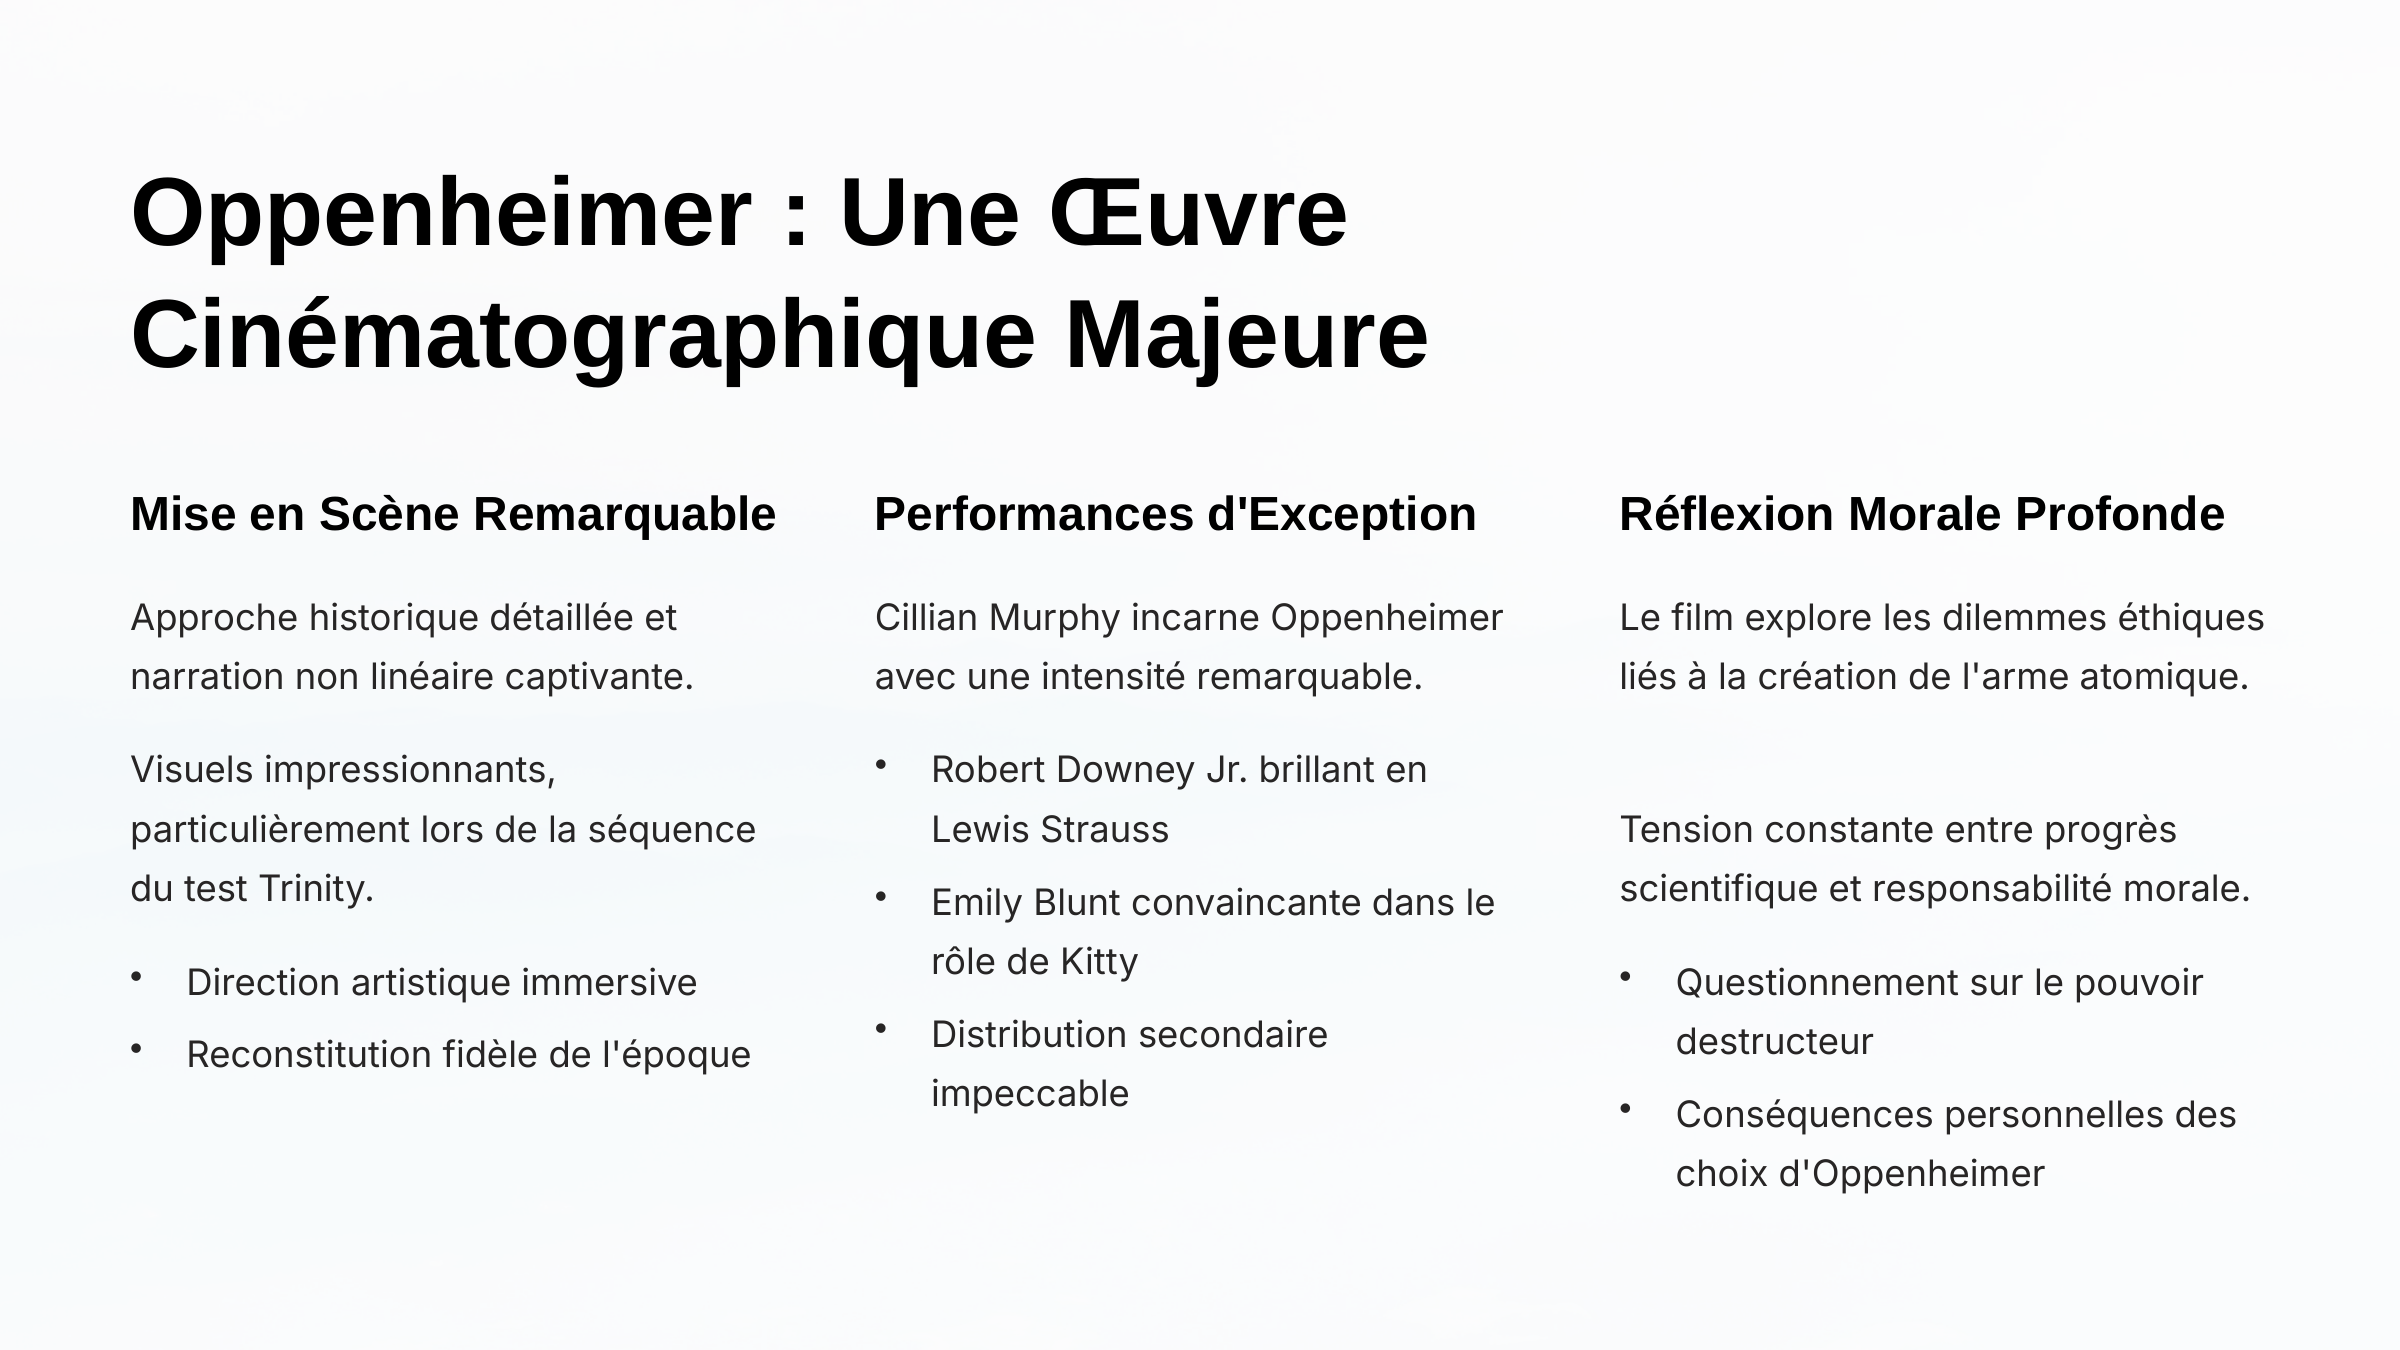

Oppenheimer : Une Œuvre Cinématographique Majeure
Mise en Scène Remarquable
Performances d'Exception
Réflexion Morale Profonde
Approche historique détaillée et narration non linéaire captivante.
Cillian Murphy incarne Oppenheimer avec une intensité remarquable.
Le film explore les dilemmes éthiques liés à la création de l'arme atomique.
Visuels impressionnants, particulièrement lors de la séquence du test Trinity.
Robert Downey Jr. brillant en Lewis Strauss
Tension constante entre progrès scientifique et responsabilité morale.
Emily Blunt convaincante dans le rôle de Kitty
Direction artistique immersive
Questionnement sur le pouvoir destructeur
Distribution secondaire impeccable
Reconstitution fidèle de l'époque
Conséquences personnelles des choix d'Oppenheimer